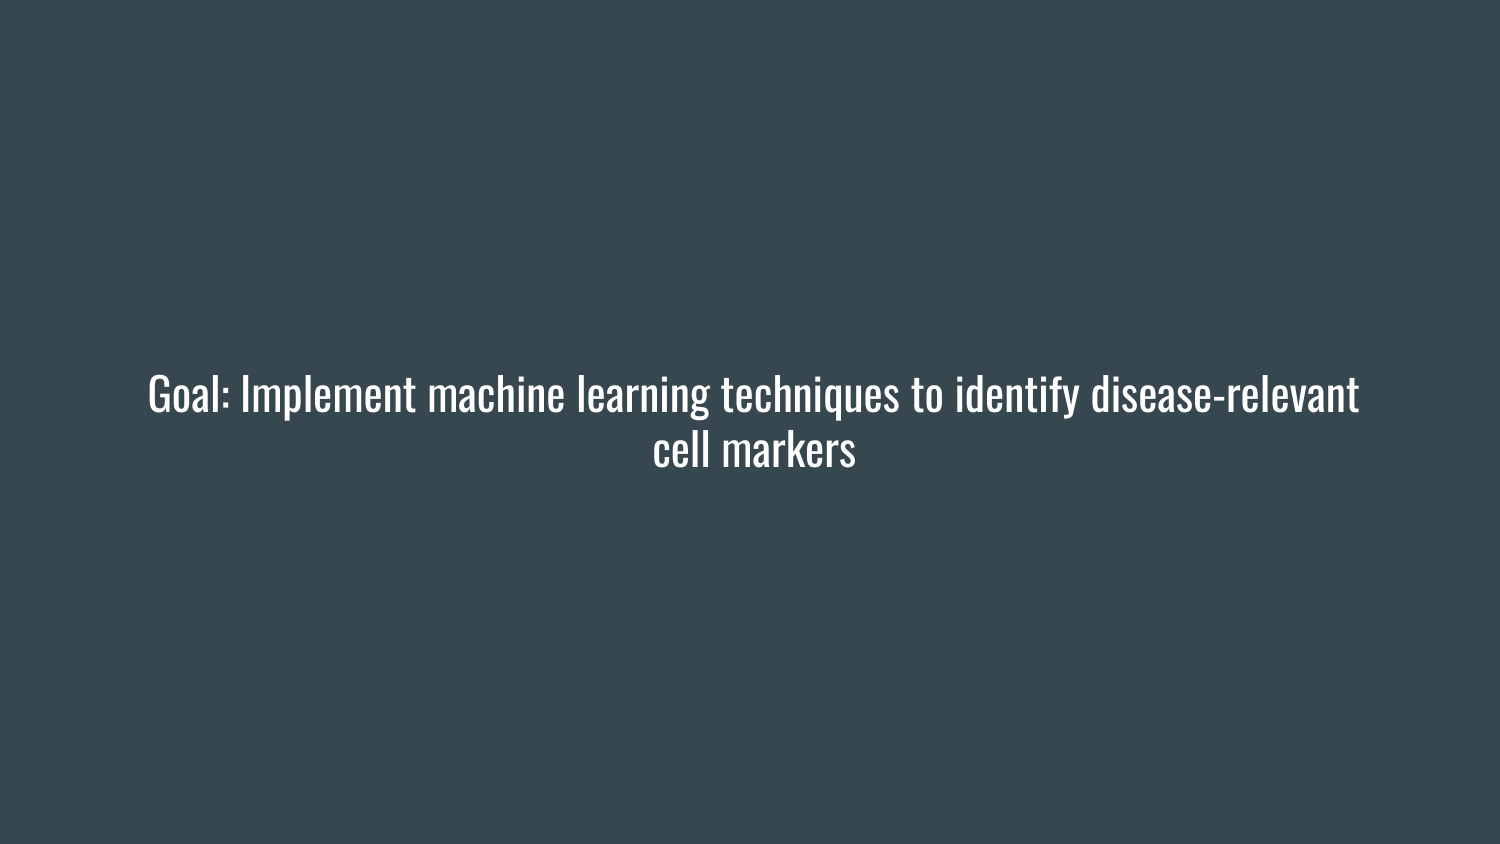

# Goal: Implement machine learning techniques to identify disease-relevant cell markers